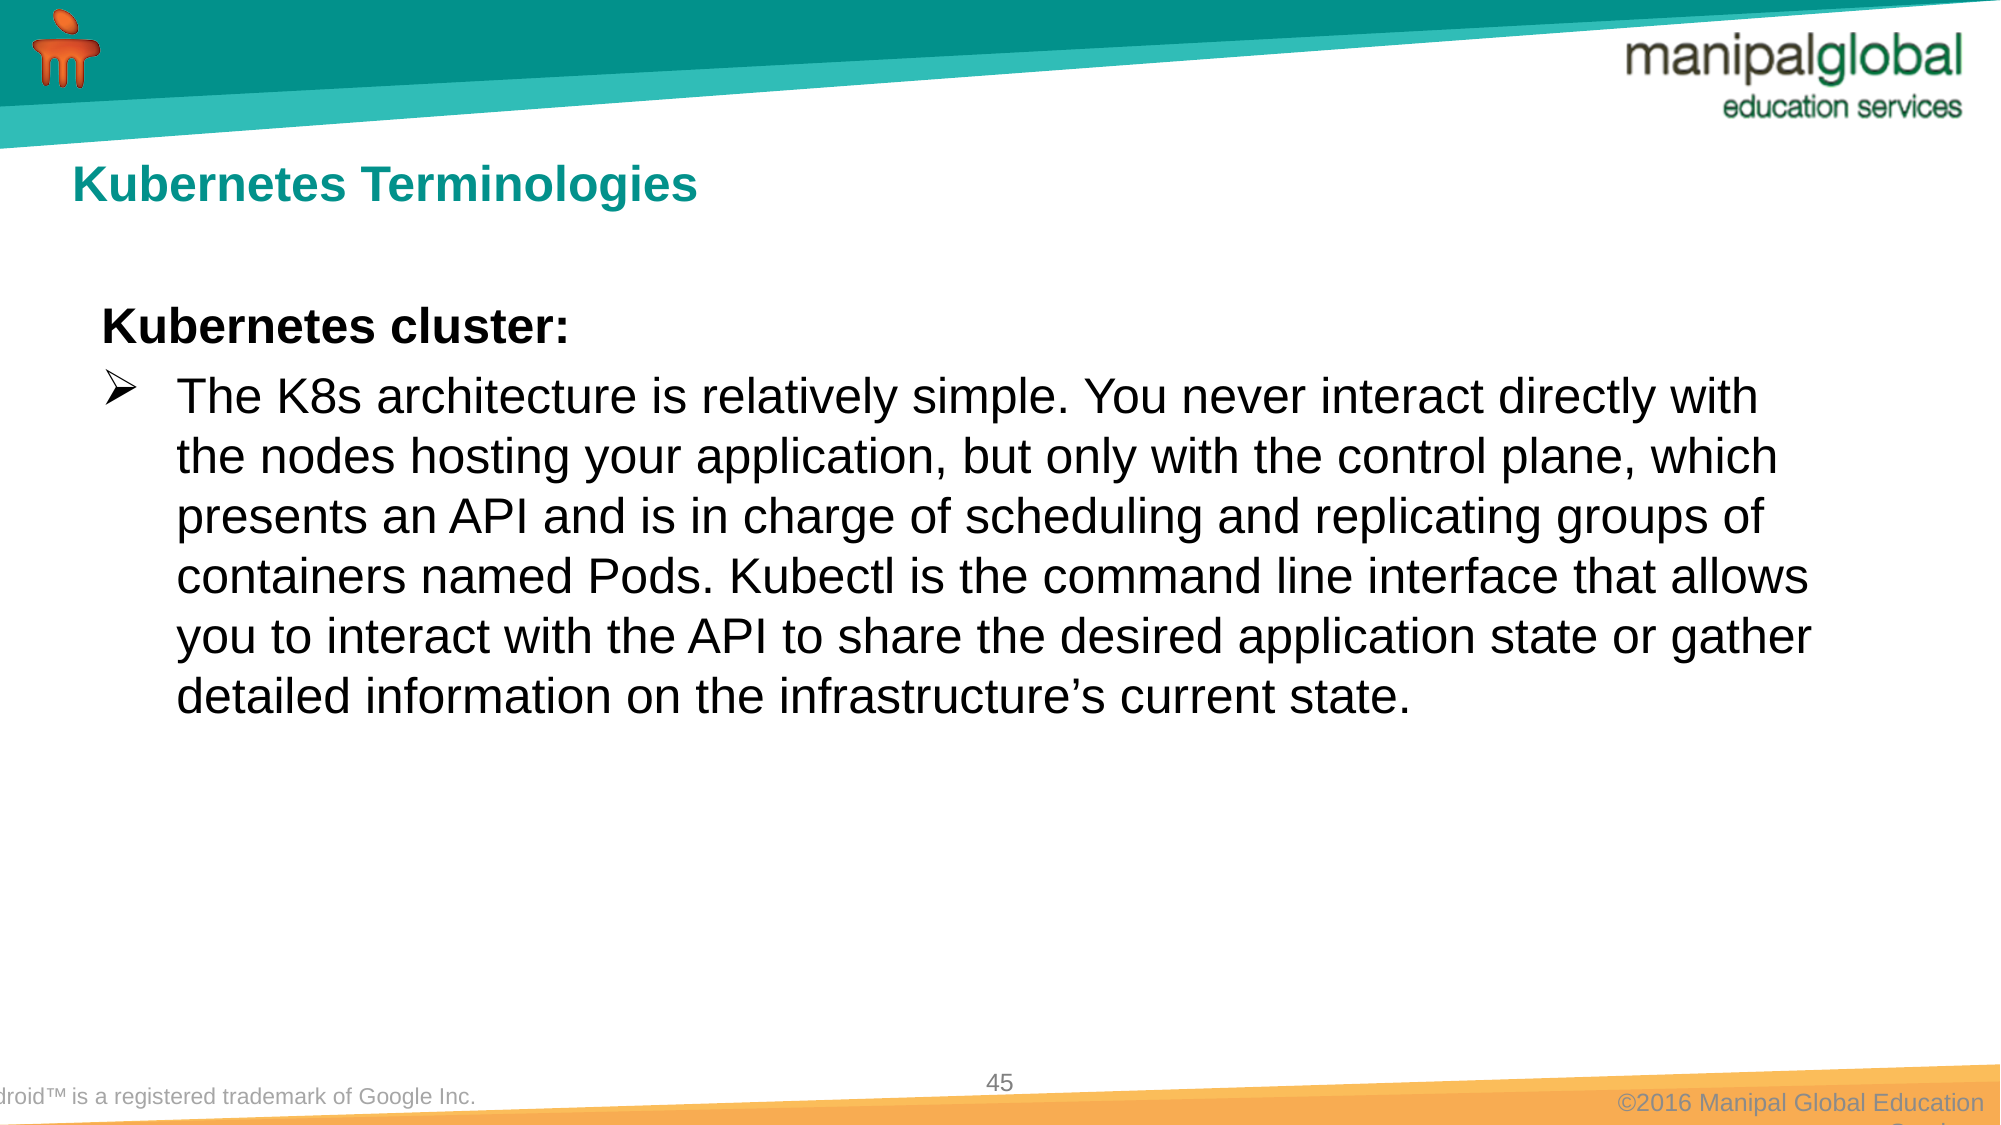

# Kubernetes Terminologies
Kubernetes cluster:
The K8s architecture is relatively simple. You never interact directly with the nodes hosting your application, but only with the control plane, which presents an API and is in charge of scheduling and replicating groups of containers named Pods. Kubectl is the command line interface that allows you to interact with the API to share the desired application state or gather detailed information on the infrastructure’s current state.